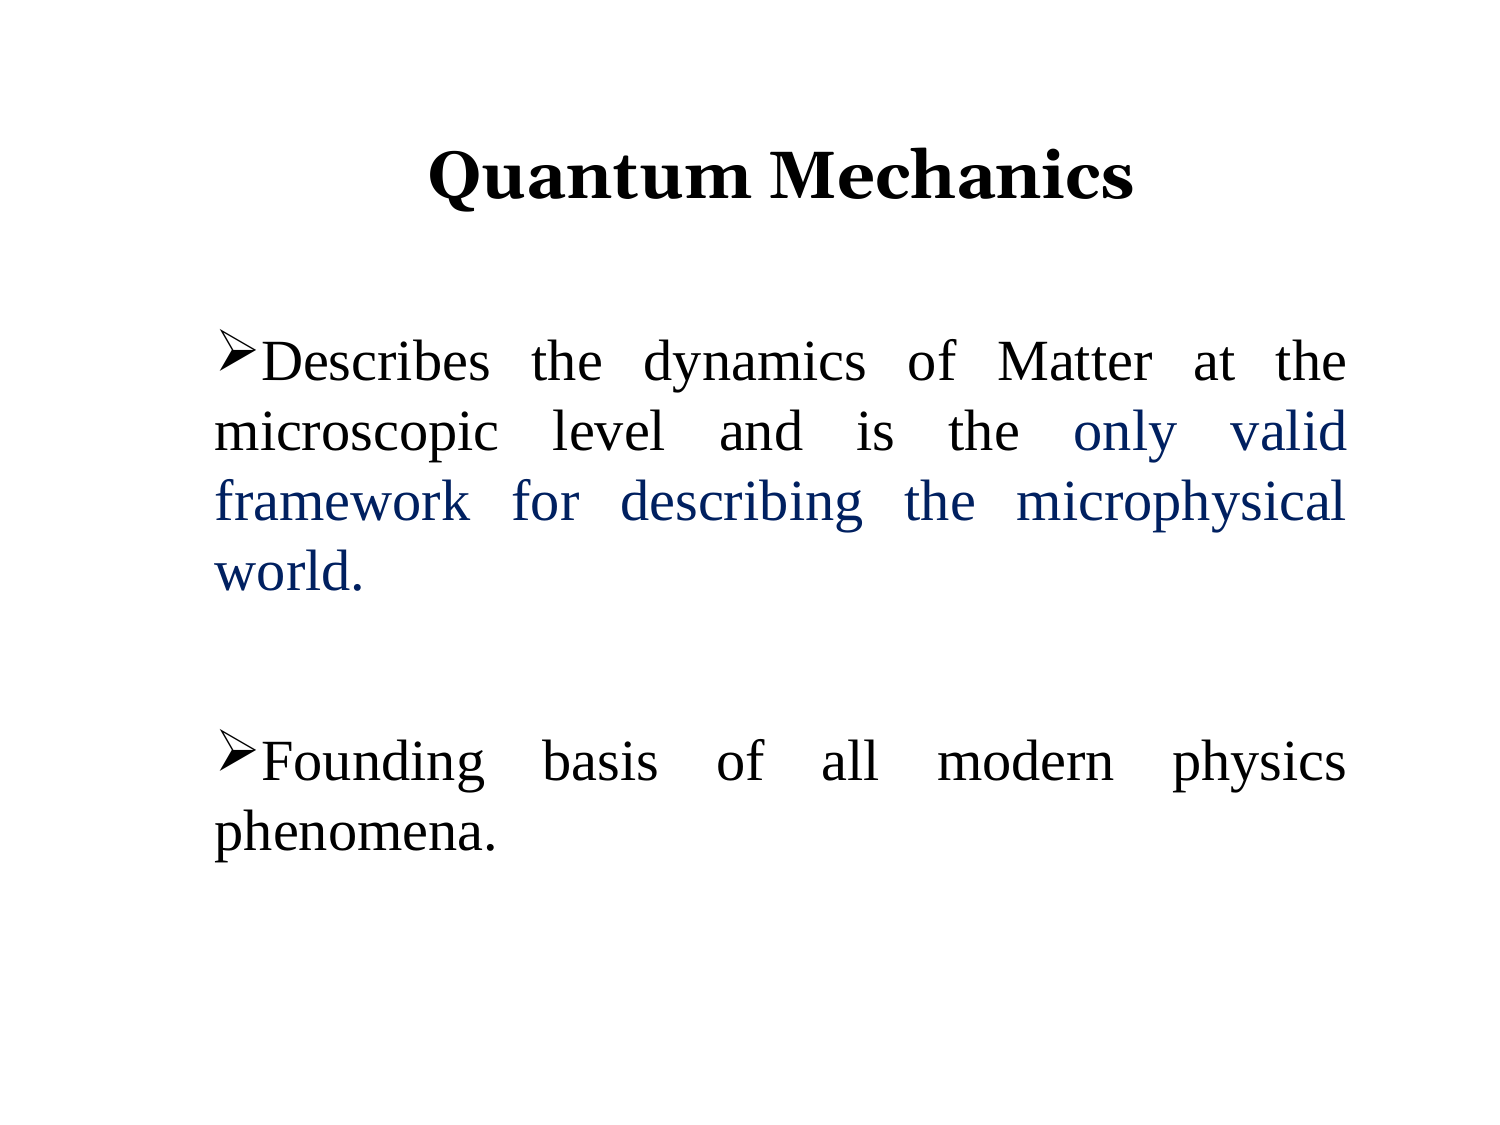

Quantum Mechanics

Describes the dynamics of Matter at the microscopic level and is the only valid framework for describing the microphysical world.

Founding basis of all modern physics phenomena.